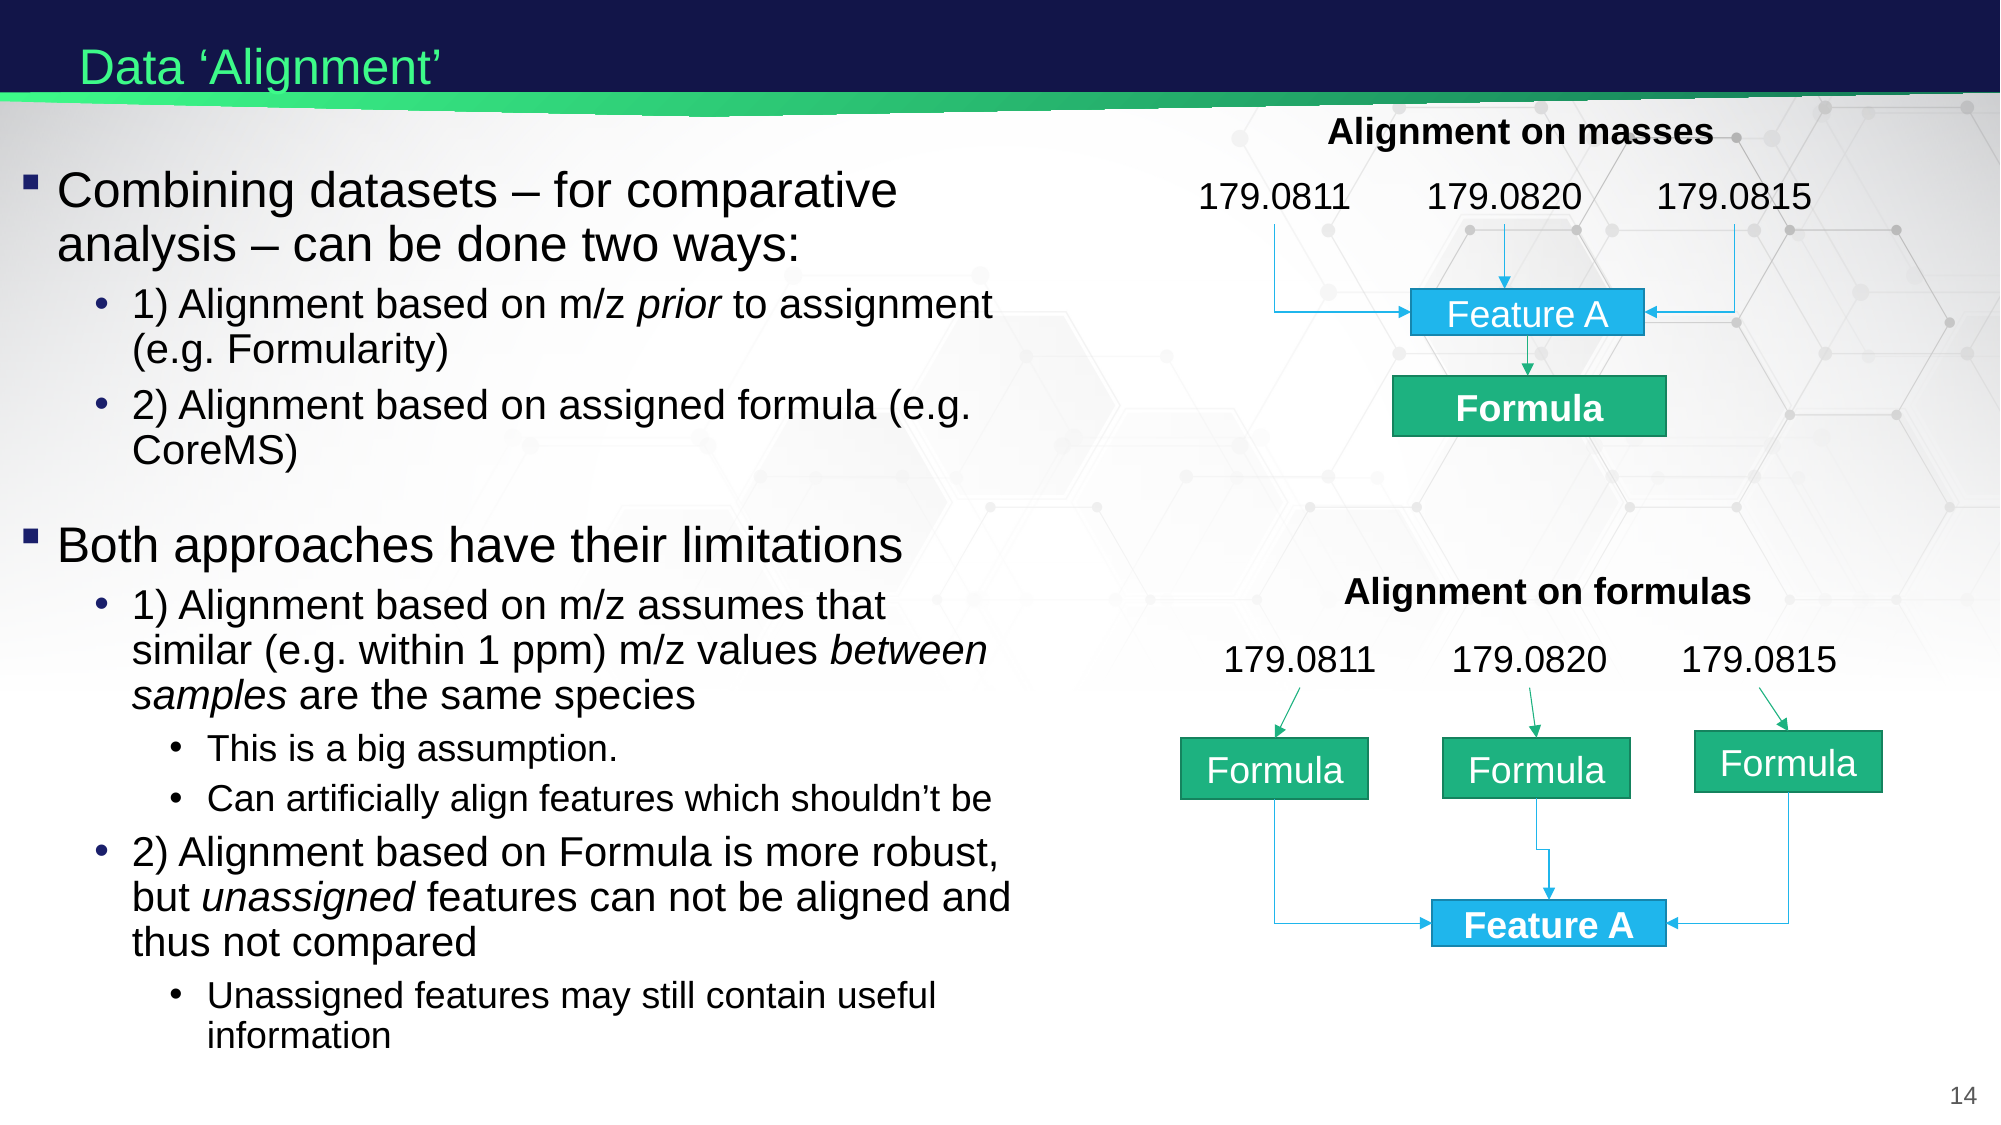

# Data ‘Alignment’
Alignment on masses
Combining datasets – for comparative analysis – can be done two ways:
1) Alignment based on m/z prior to assignment (e.g. Formularity)
2) Alignment based on assigned formula (e.g. CoreMS)
Both approaches have their limitations
1) Alignment based on m/z assumes that similar (e.g. within 1 ppm) m/z values between samples are the same species
This is a big assumption.
Can artificially align features which shouldn’t be
2) Alignment based on Formula is more robust, but unassigned features can not be aligned and thus not compared
Unassigned features may still contain useful information
179.0811
179.0820
179.0815
Feature A
Formula
Alignment on formulas
179.0811
179.0820
179.0815
Formula
Formula
Formula
Feature A
14